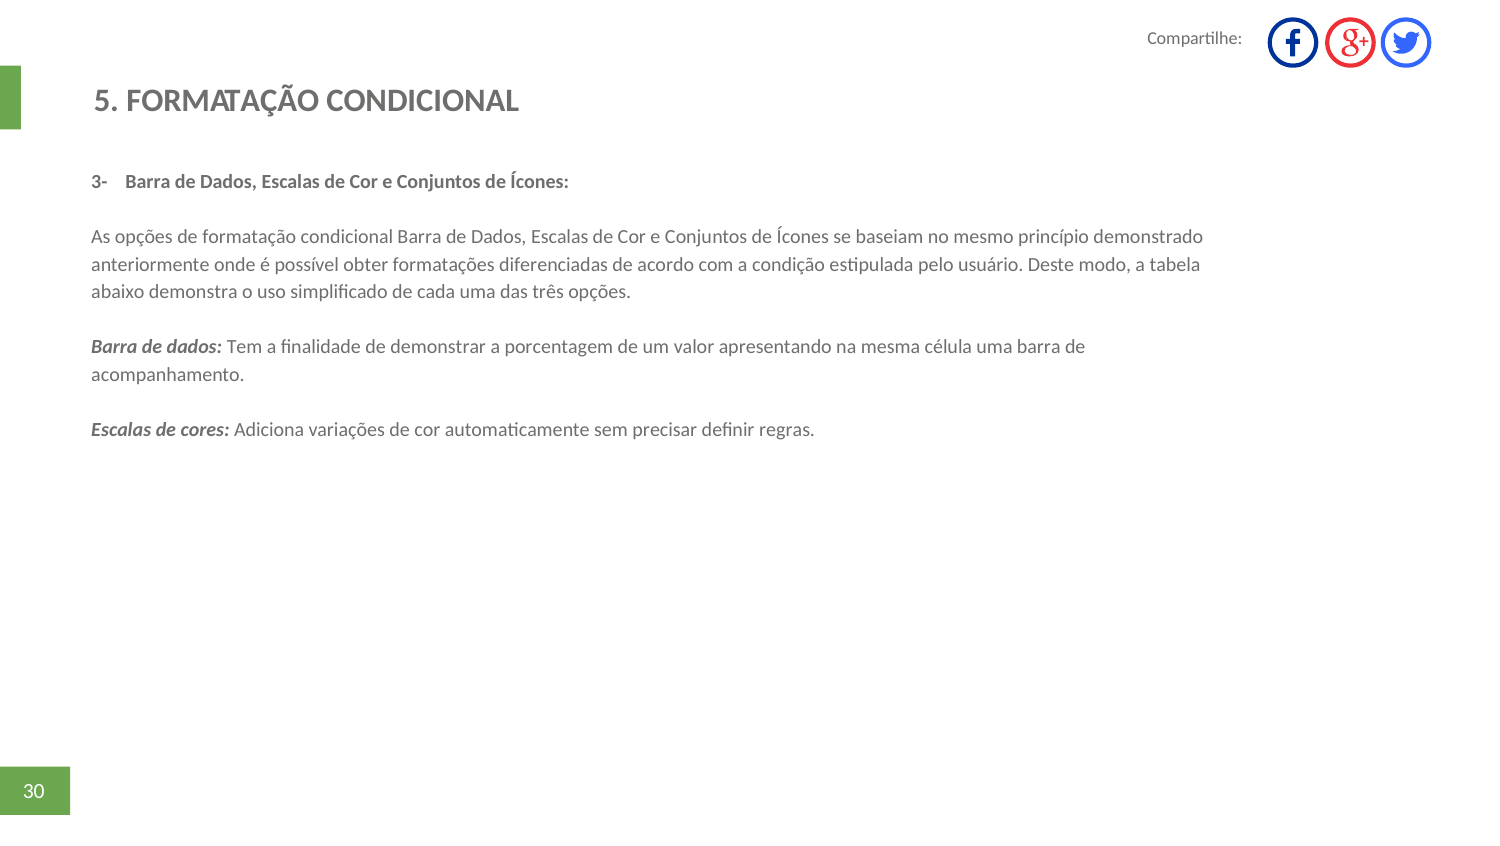

Compartilhe:

5. FORMATAÇÃO CONDICIONAL
3-    Barra de Dados, Escalas de Cor e Conjuntos de Ícones:
As opções de formatação condicional Barra de Dados, Escalas de Cor e Conjuntos de Ícones se baseiam no mesmo princípio demonstrado
anteriormente onde é possível obter formatações diferenciadas de acordo com a condição estipulada pelo usuário. Deste modo, a tabela
abaixo demonstra o uso simpliﬁcado de cada uma das três opções.
Barra de dados: Tem a ﬁnalidade de demonstrar a porcentagem de um valor apresentando na mesma célula uma barra de
acompanhamento.
Escalas de cores: Adiciona variações de cor automaticamente sem precisar deﬁnir regras.

30